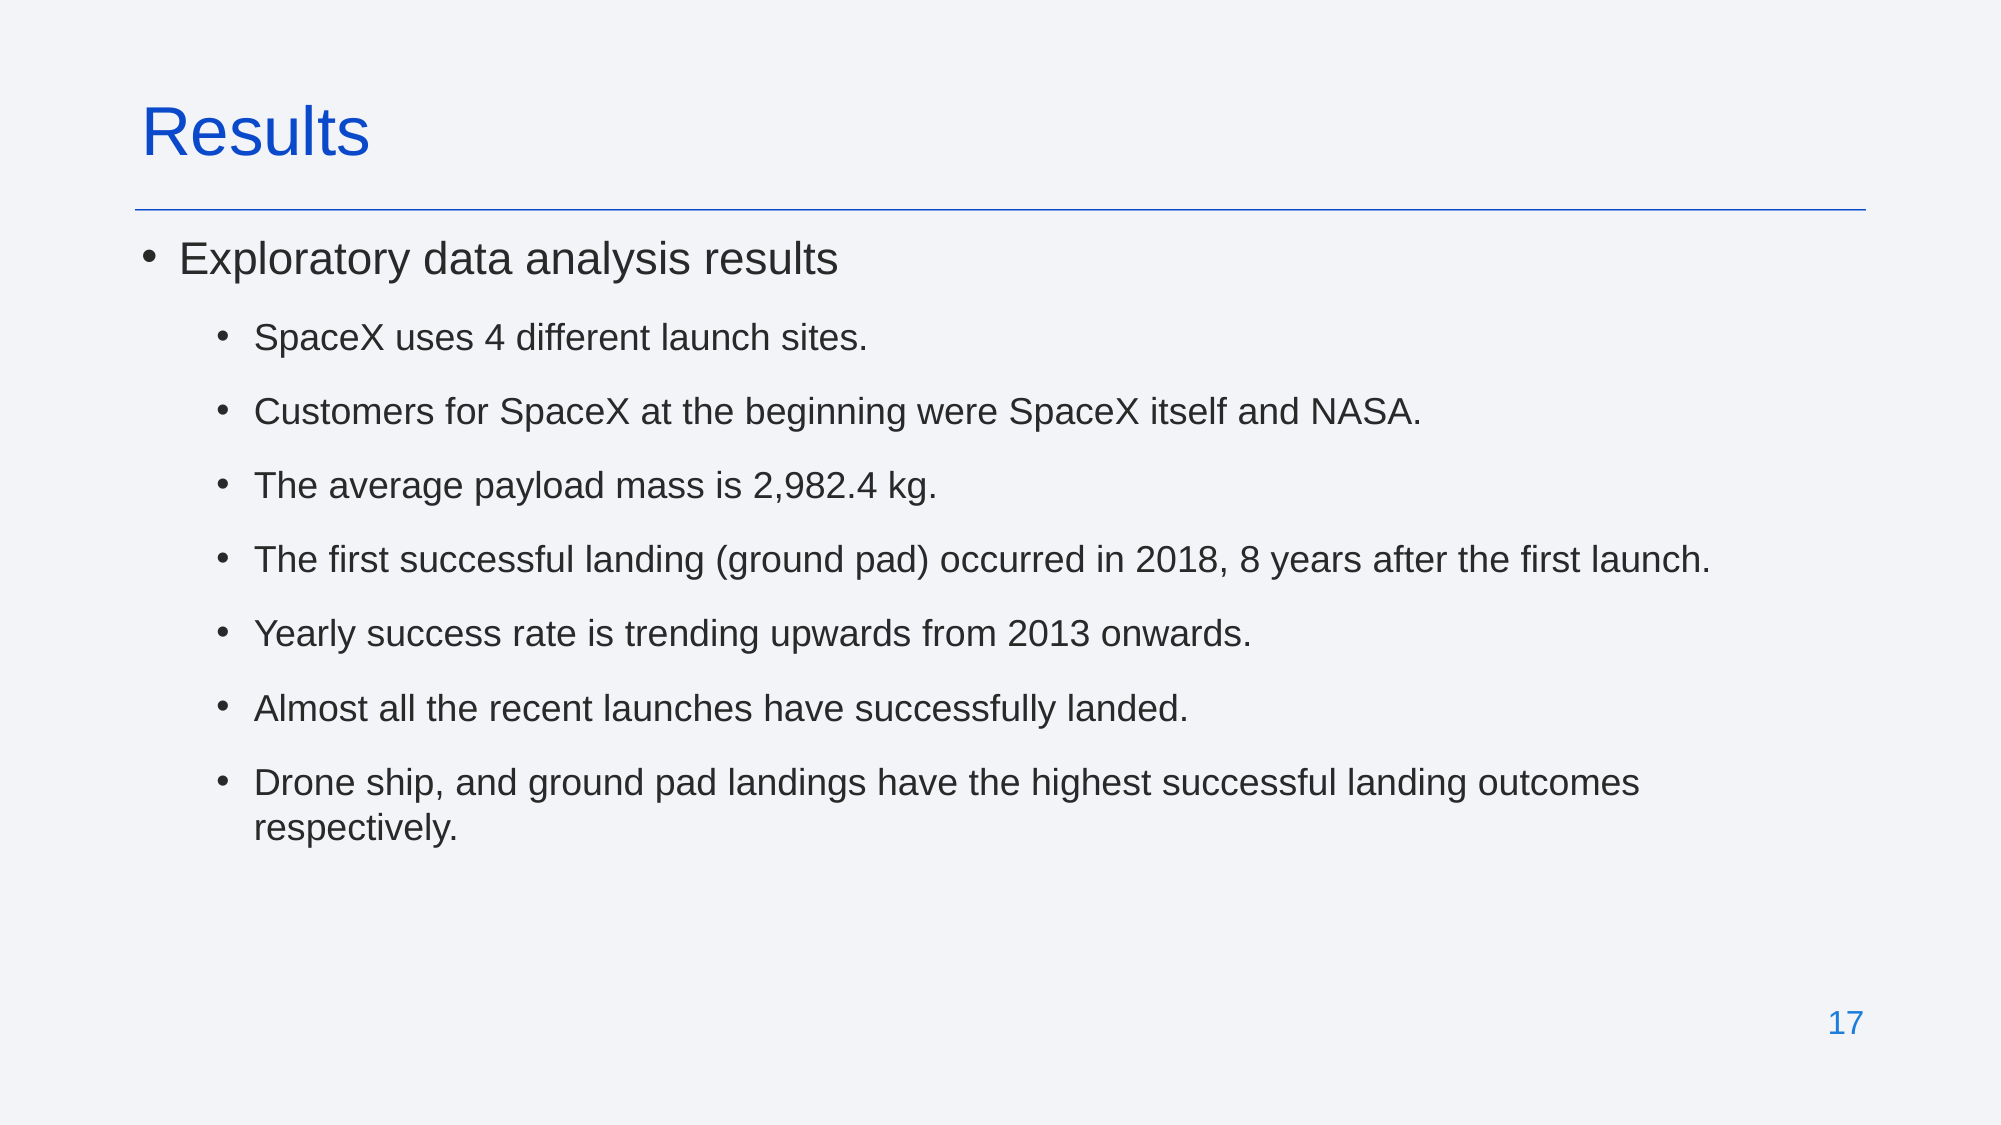

Results
Exploratory data analysis results
SpaceX uses 4 different launch sites.
Customers for SpaceX at the beginning were SpaceX itself and NASA.
The average payload mass is 2,982.4 kg.
The first successful landing (ground pad) occurred in 2018, 8 years after the first launch.
Yearly success rate is trending upwards from 2013 onwards.
Almost all the recent launches have successfully landed.
Drone ship, and ground pad landings have the highest successful landing outcomes respectively.

17